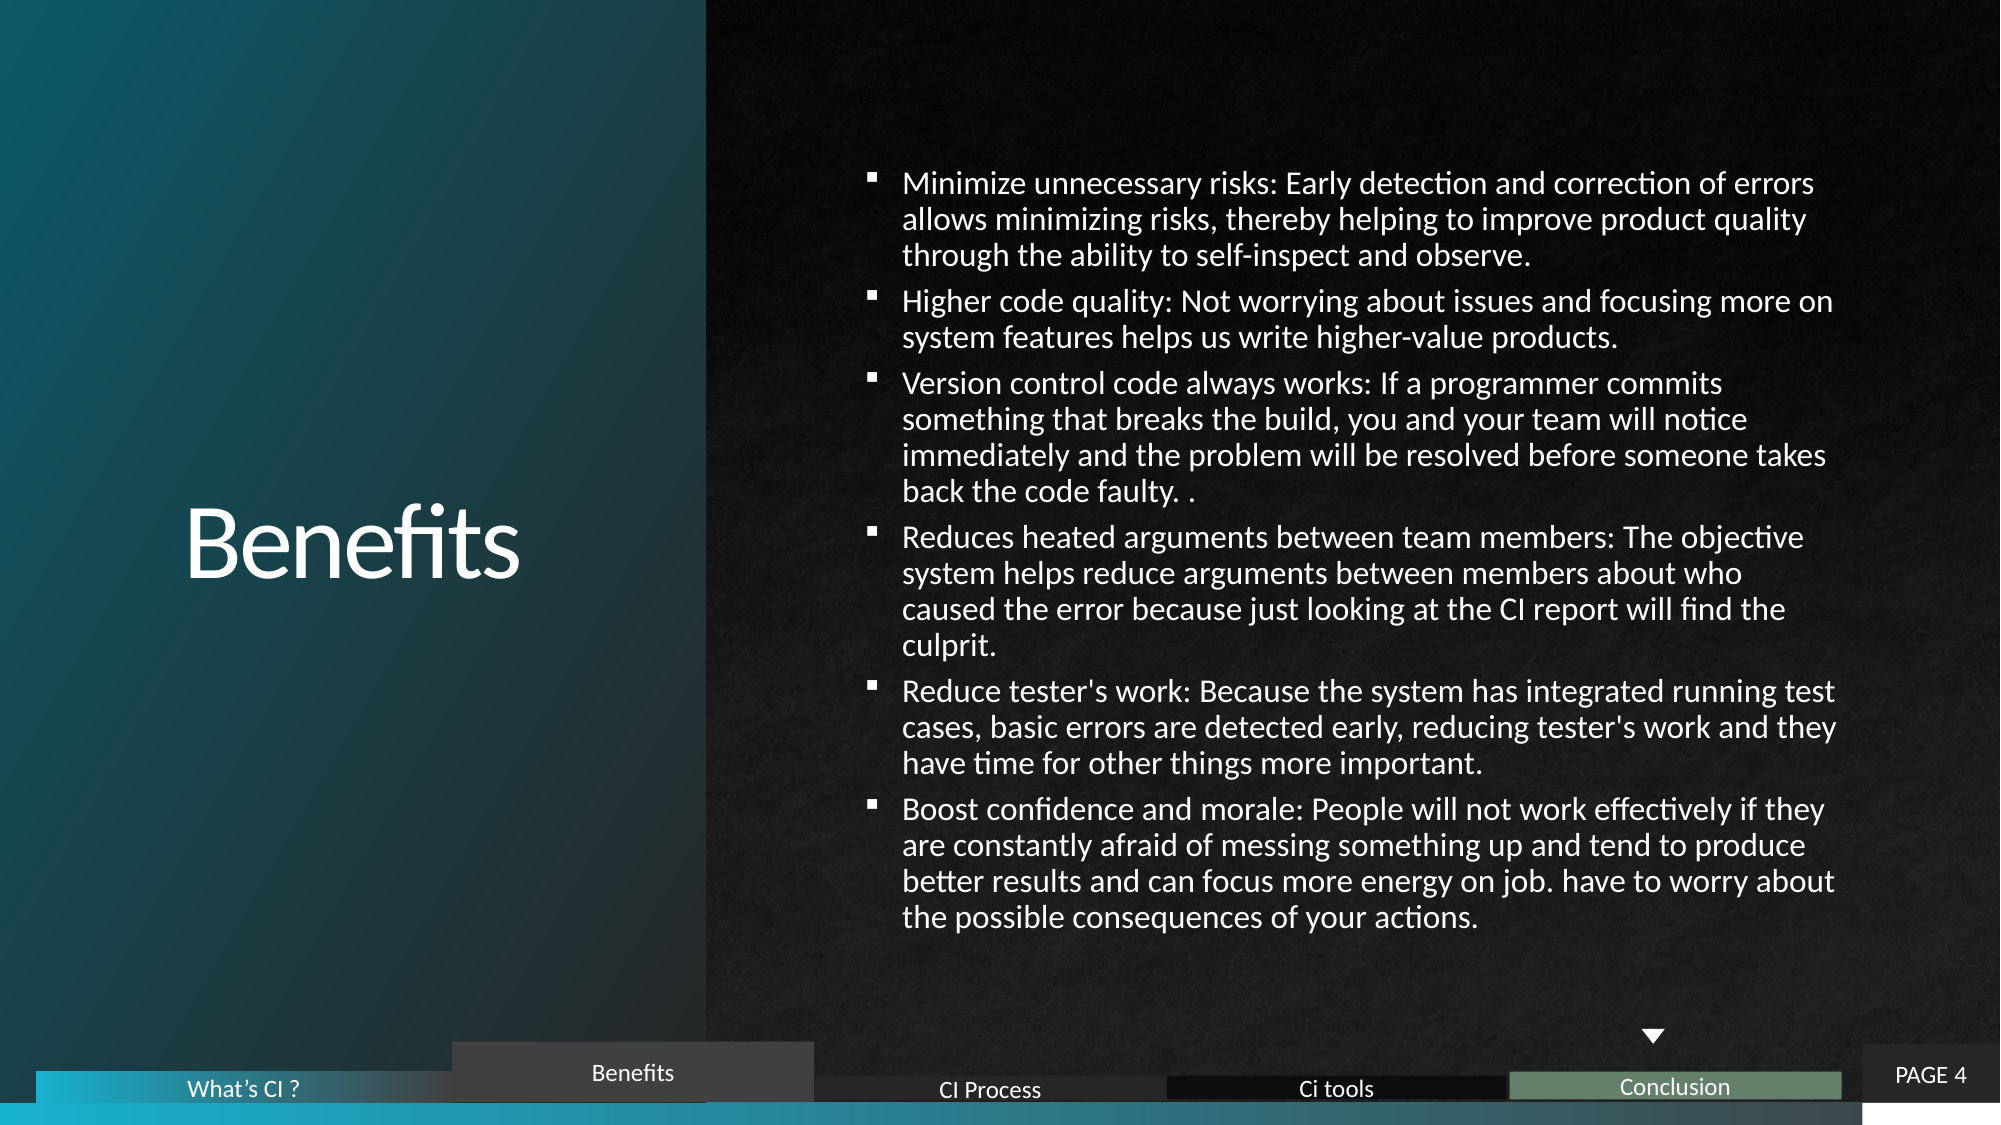

# Benefits
Minimize unnecessary risks: Early detection and correction of errors allows minimizing risks, thereby helping to improve product quality through the ability to self-inspect and observe.
Higher code quality: Not worrying about issues and focusing more on system features helps us write higher-value products.
Version control code always works: If a programmer commits something that breaks the build, you and your team will notice immediately and the problem will be resolved before someone takes back the code faulty. .
Reduces heated arguments between team members: The objective system helps reduce arguments between members about who caused the error because just looking at the CI report will find the culprit.
Reduce tester's work: Because the system has integrated running test cases, basic errors are detected early, reducing tester's work and they have time for other things more important.
Boost confidence and morale: People will not work effectively if they are constantly afraid of messing something up and tend to produce better results and can focus more energy on job. have to worry about the possible consequences of your actions.

Benefits
PAGE 4
What’s CI ?
Conclusion
Ci tools
CI Process